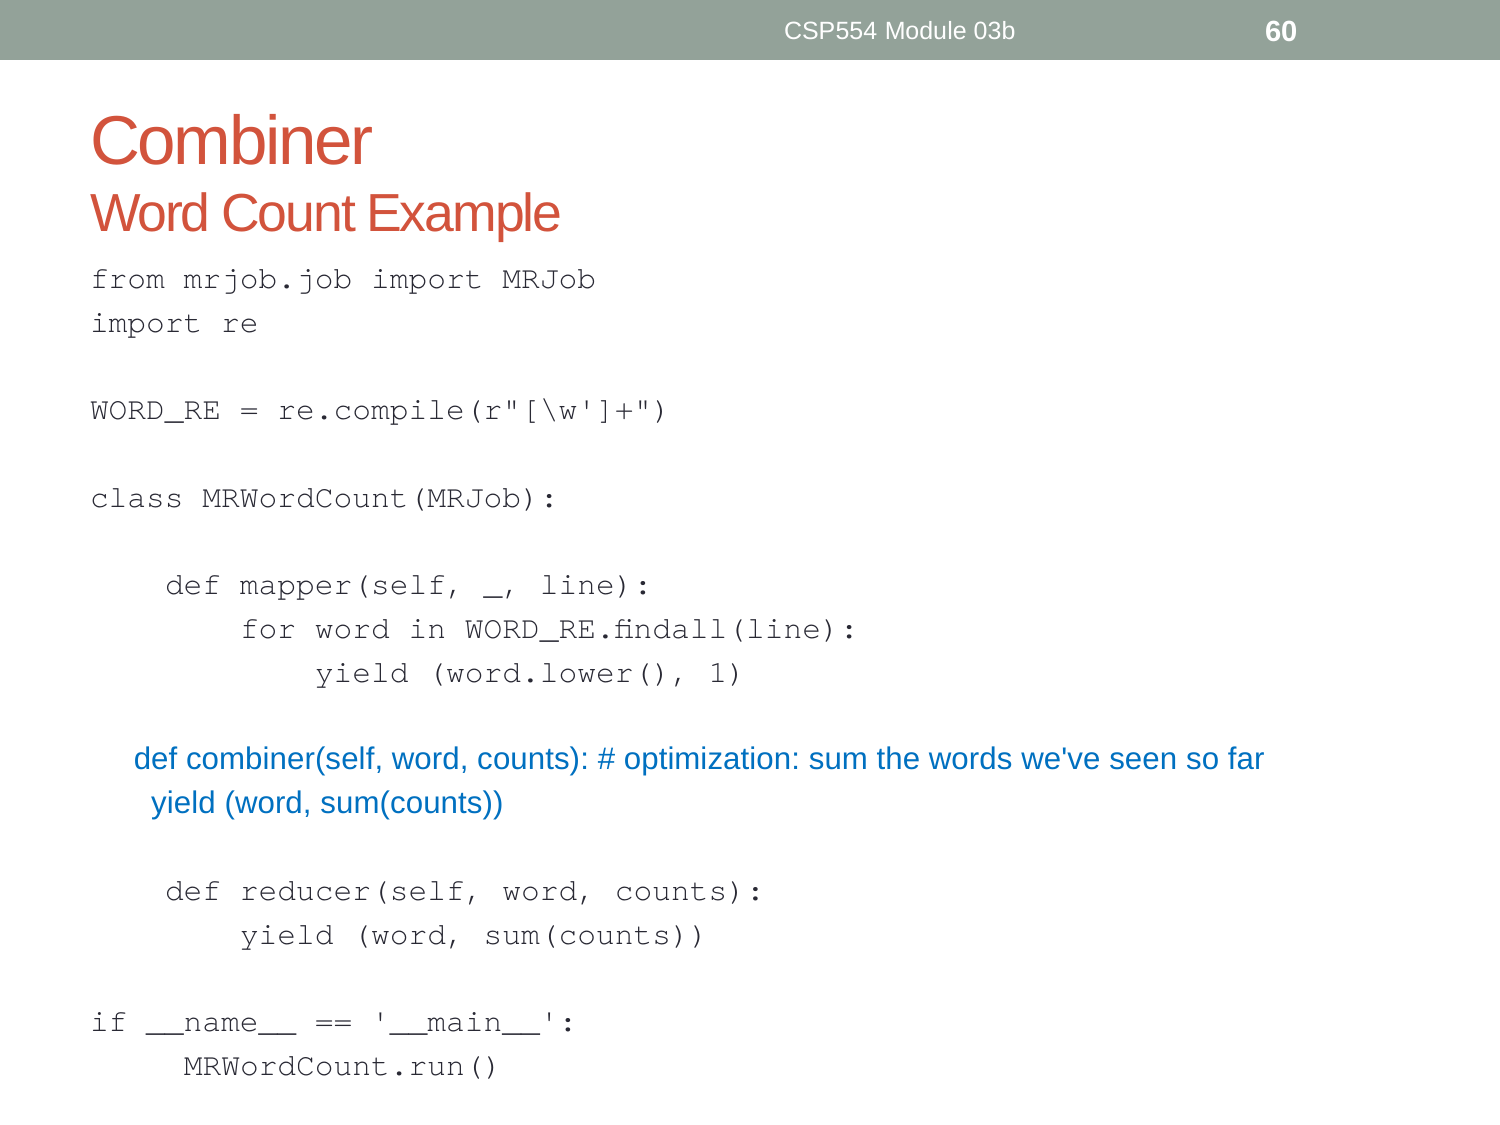

CSP554 Module 03b
60
# Combiner Word Count Example
from mrjob.job import MRJob
import re

WORD_RE = re.compile(r"[\w']+")

class MRWordCount(MRJob):

    def mapper(self, _, line):
        for word in WORD_RE.findall(line):
            yield (word.lower(), 1)

     def combiner(self, word, counts): # optimization: sum the words we've seen so far
       yield (word, sum(counts))

    def reducer(self, word, counts):
        yield (word, sum(counts))

if __name__ == '__main__':
     MRWordCount.run()